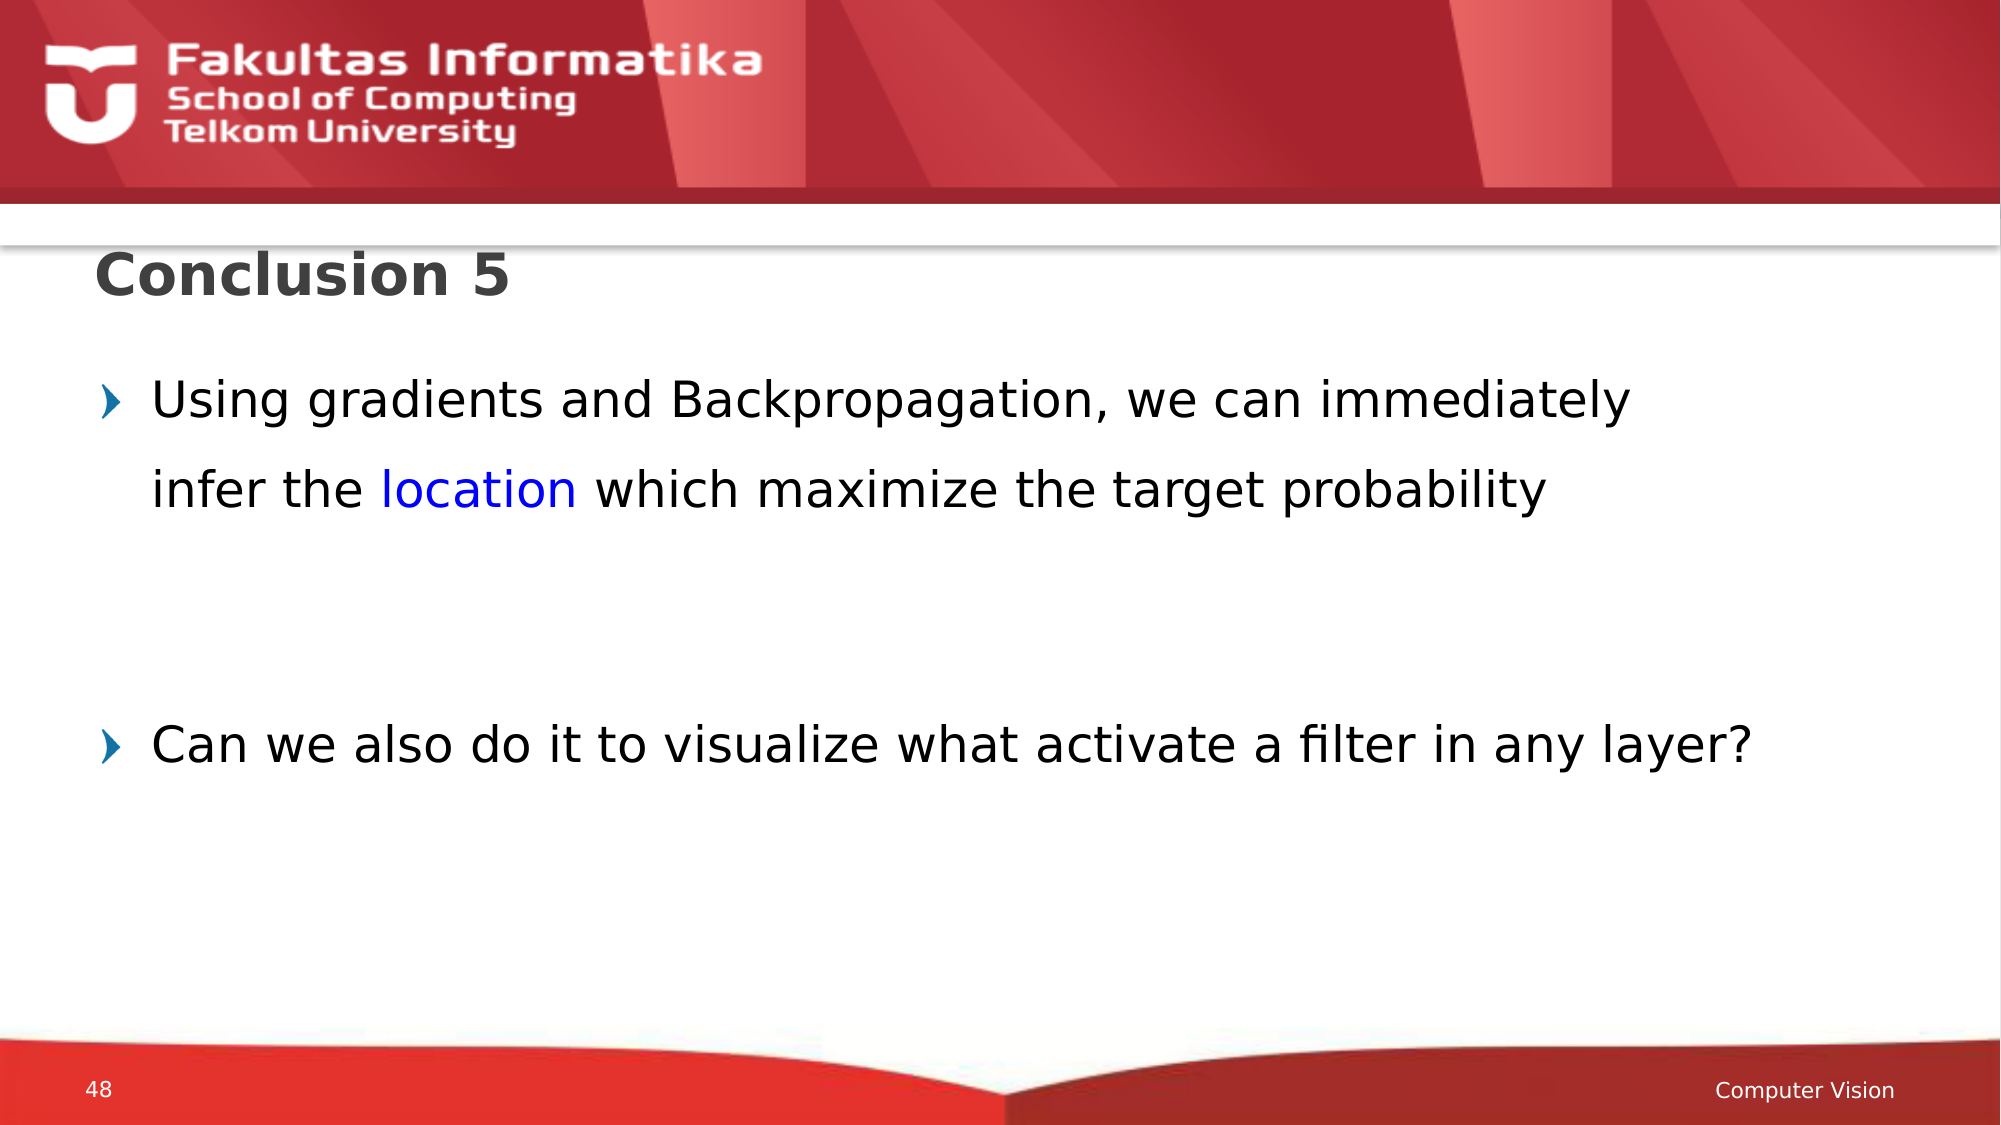

# Conclusion 5
Using gradients and Backpropagation, we can immediately
infer the location which maximize the target probability

Can we also do it to visualize what activate a filter in any layer?
Computer Vision
48